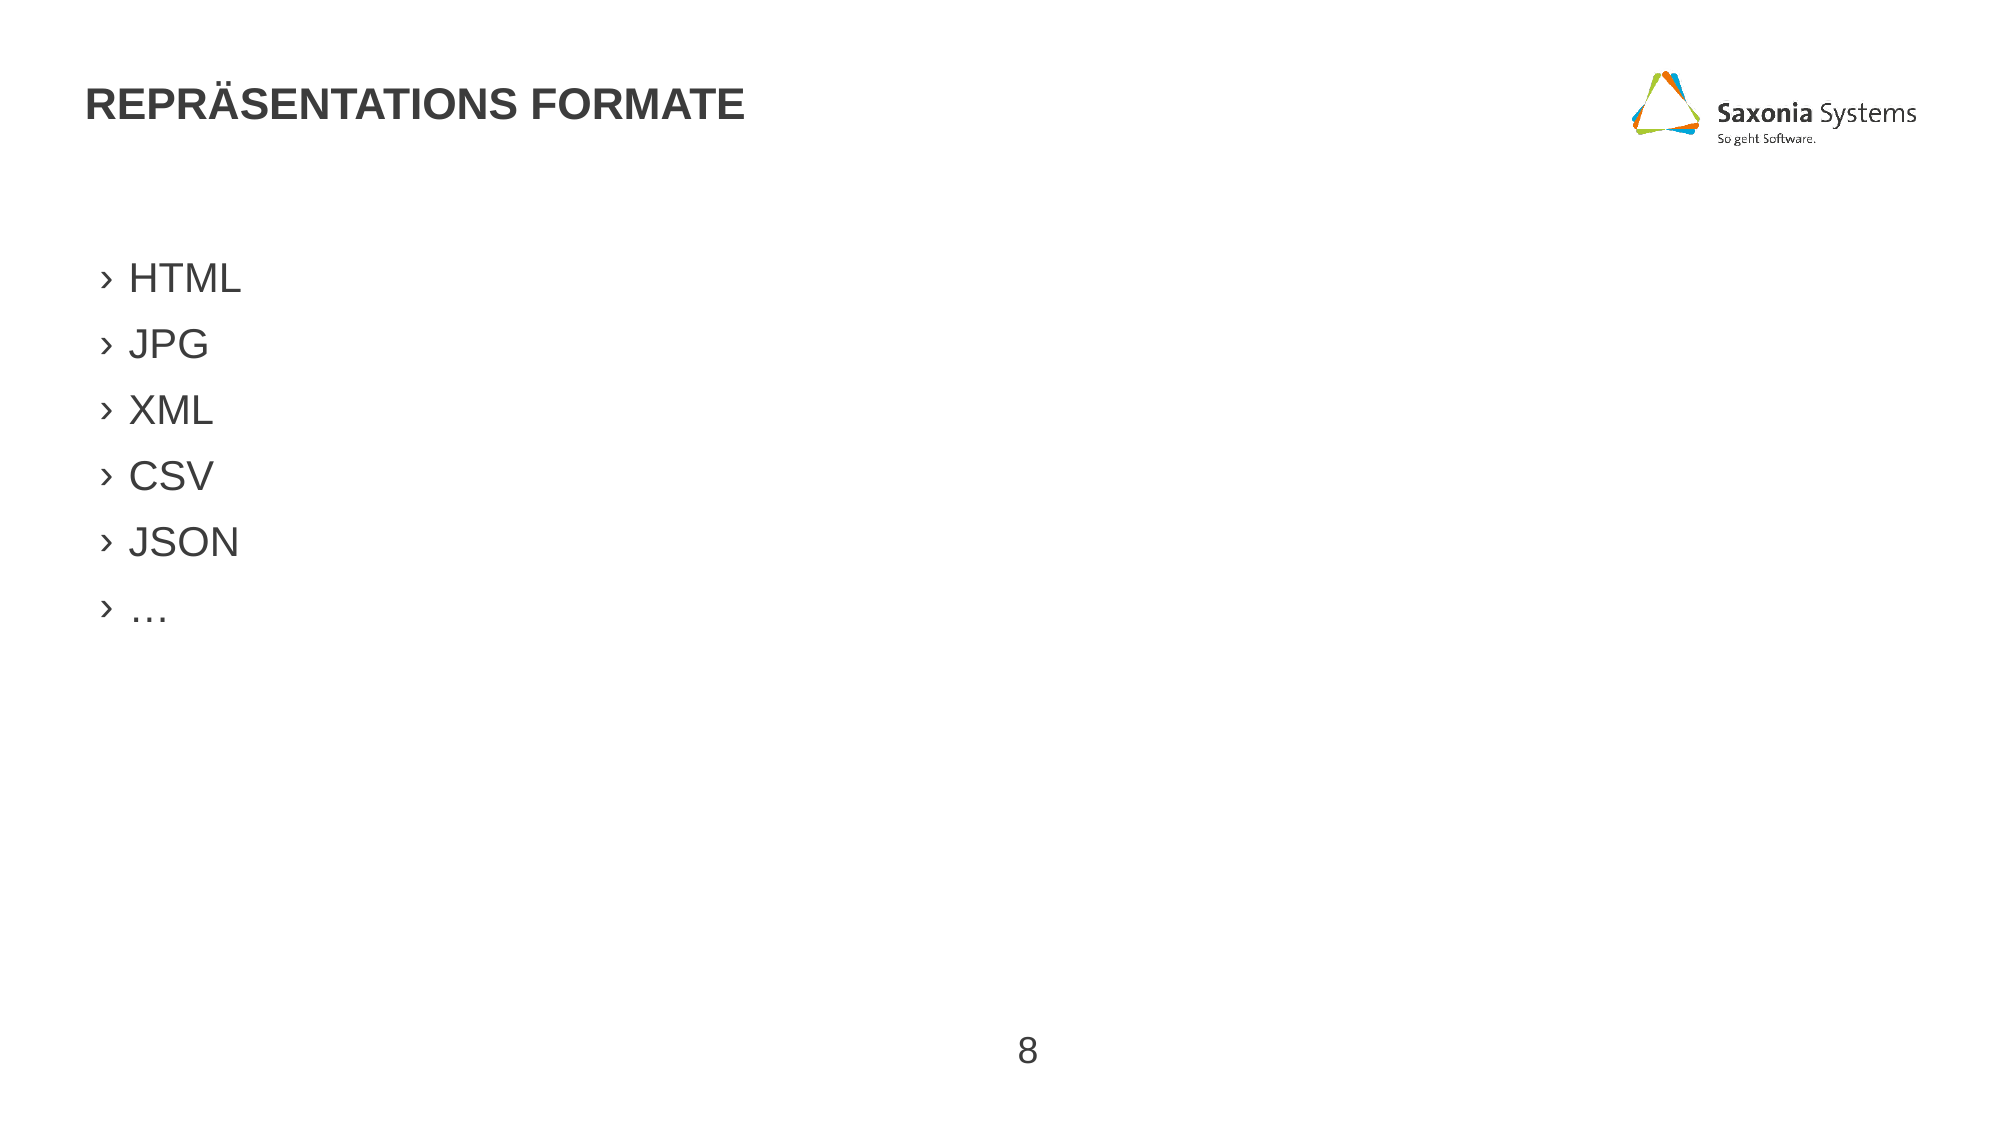

# Repräsentations Formate

HTML
JPG
XML
CSV
JSON
…

8